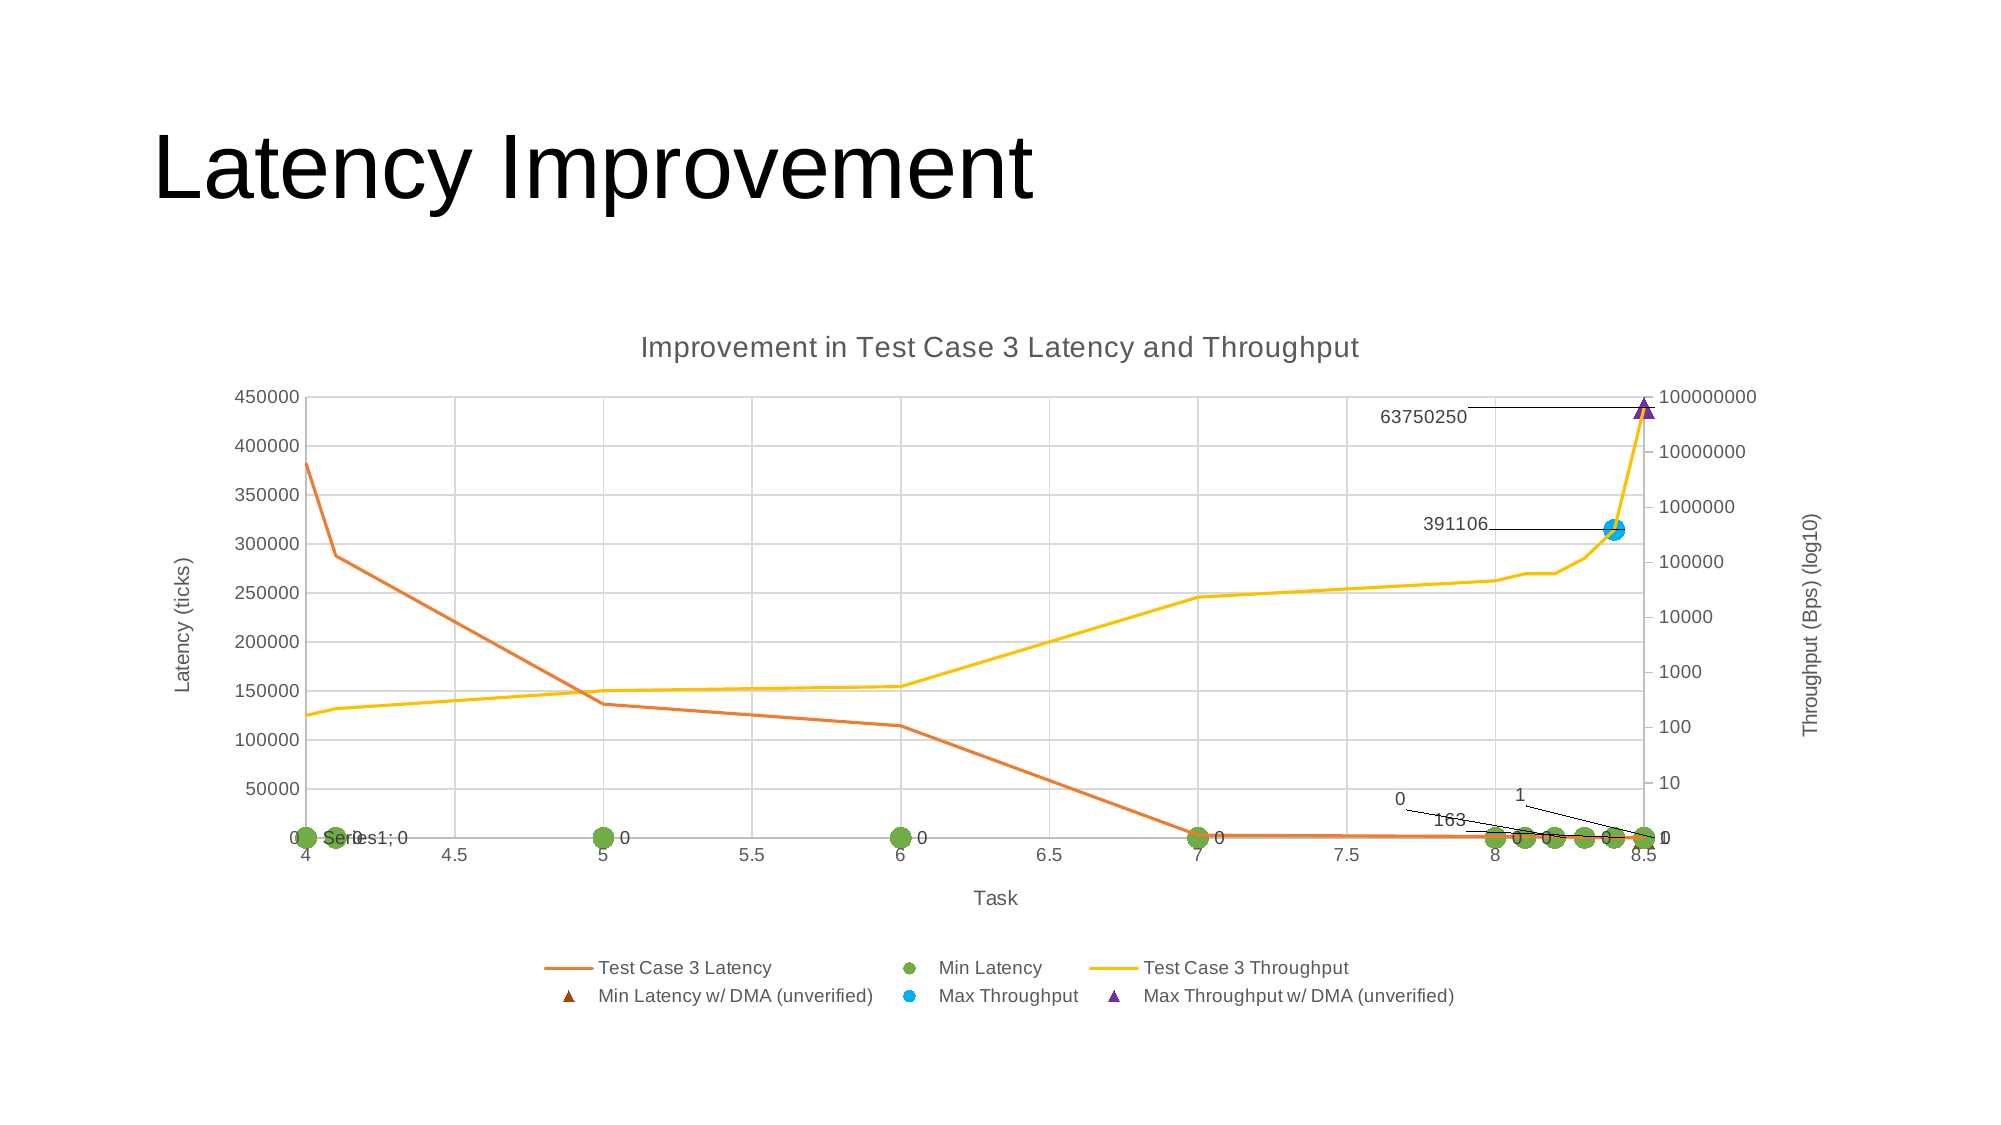

# Latency Improvement

### Chart: Improvement in Test Case 3 Latency and Throughput

| Category | Test Case 3 Latency | Min Latency | Test Case 3 Throughput | Min Latency w/ DMA (unverified) | Max Throughput | Max Throughput w/ DMA (unverified) |
|---|---|---|---|---|---|---|